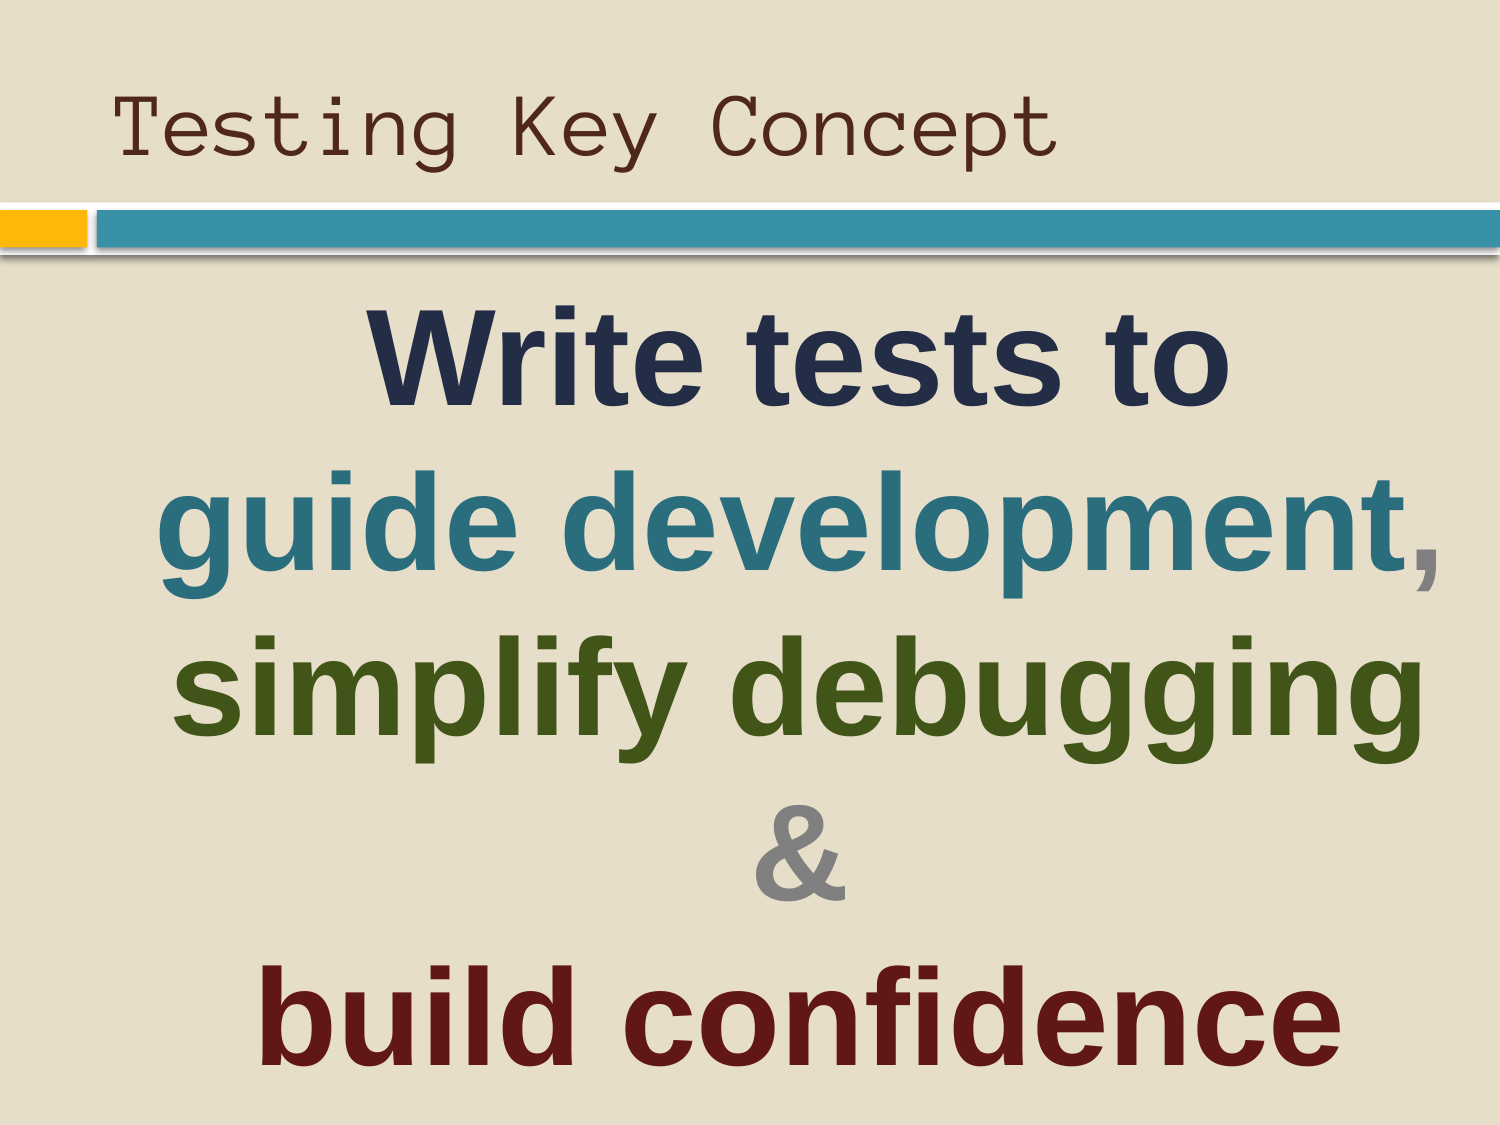

# Testing Key Concept
Write tests to
guide development,
simplify debugging &
build confidence